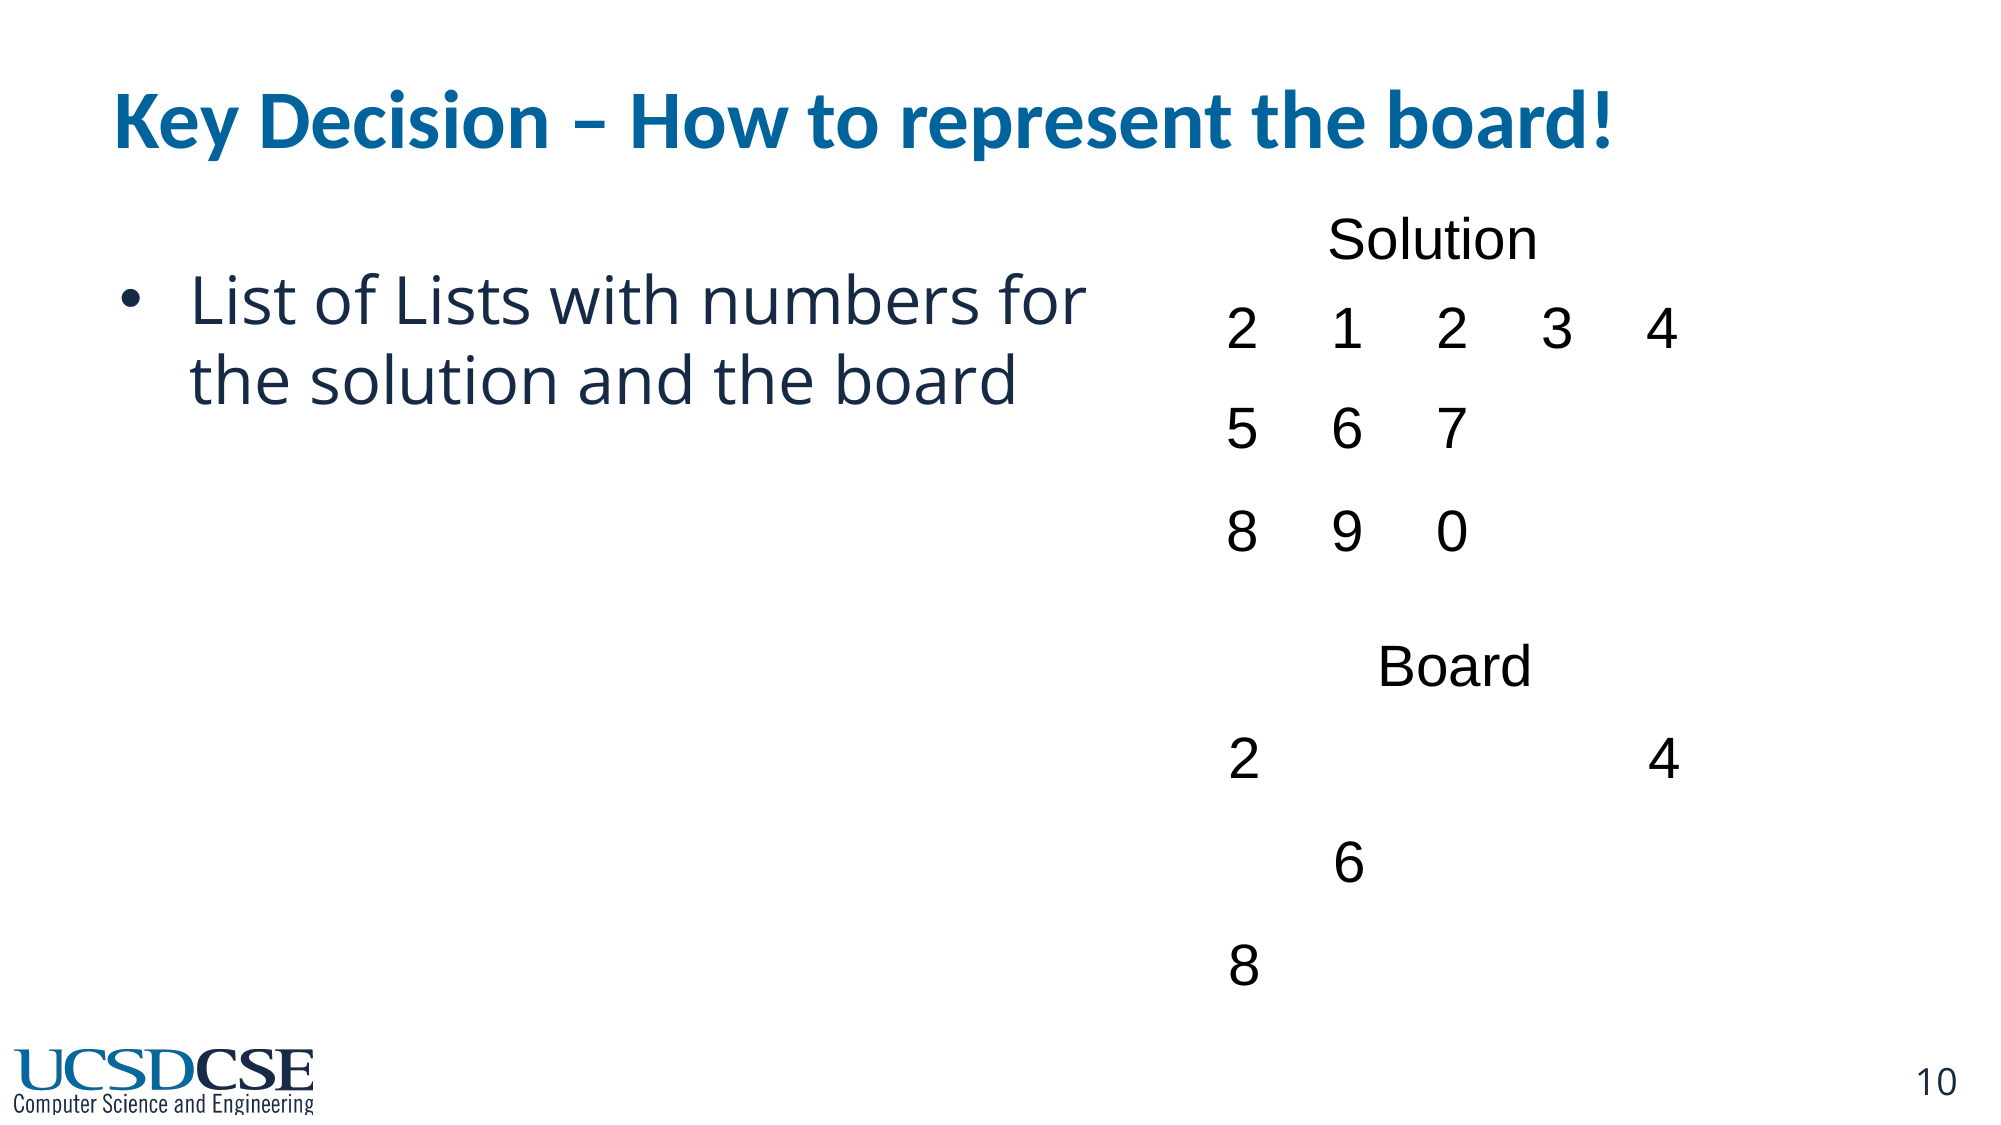

# Key Decision – How to represent the board!
Solution
List of Lists with numbers for the solution and the board
| 2 | 1 | 2 | 3 | 4 |
| --- | --- | --- | --- | --- |
| 5 | 6 | 7 |
| --- | --- | --- |
| 8 | 9 | 0 |
Board
| 2 |  |  |  | 4 |
| --- | --- | --- | --- | --- |
|  | 6 |  |
| --- | --- | --- |
| 8 |  |  |